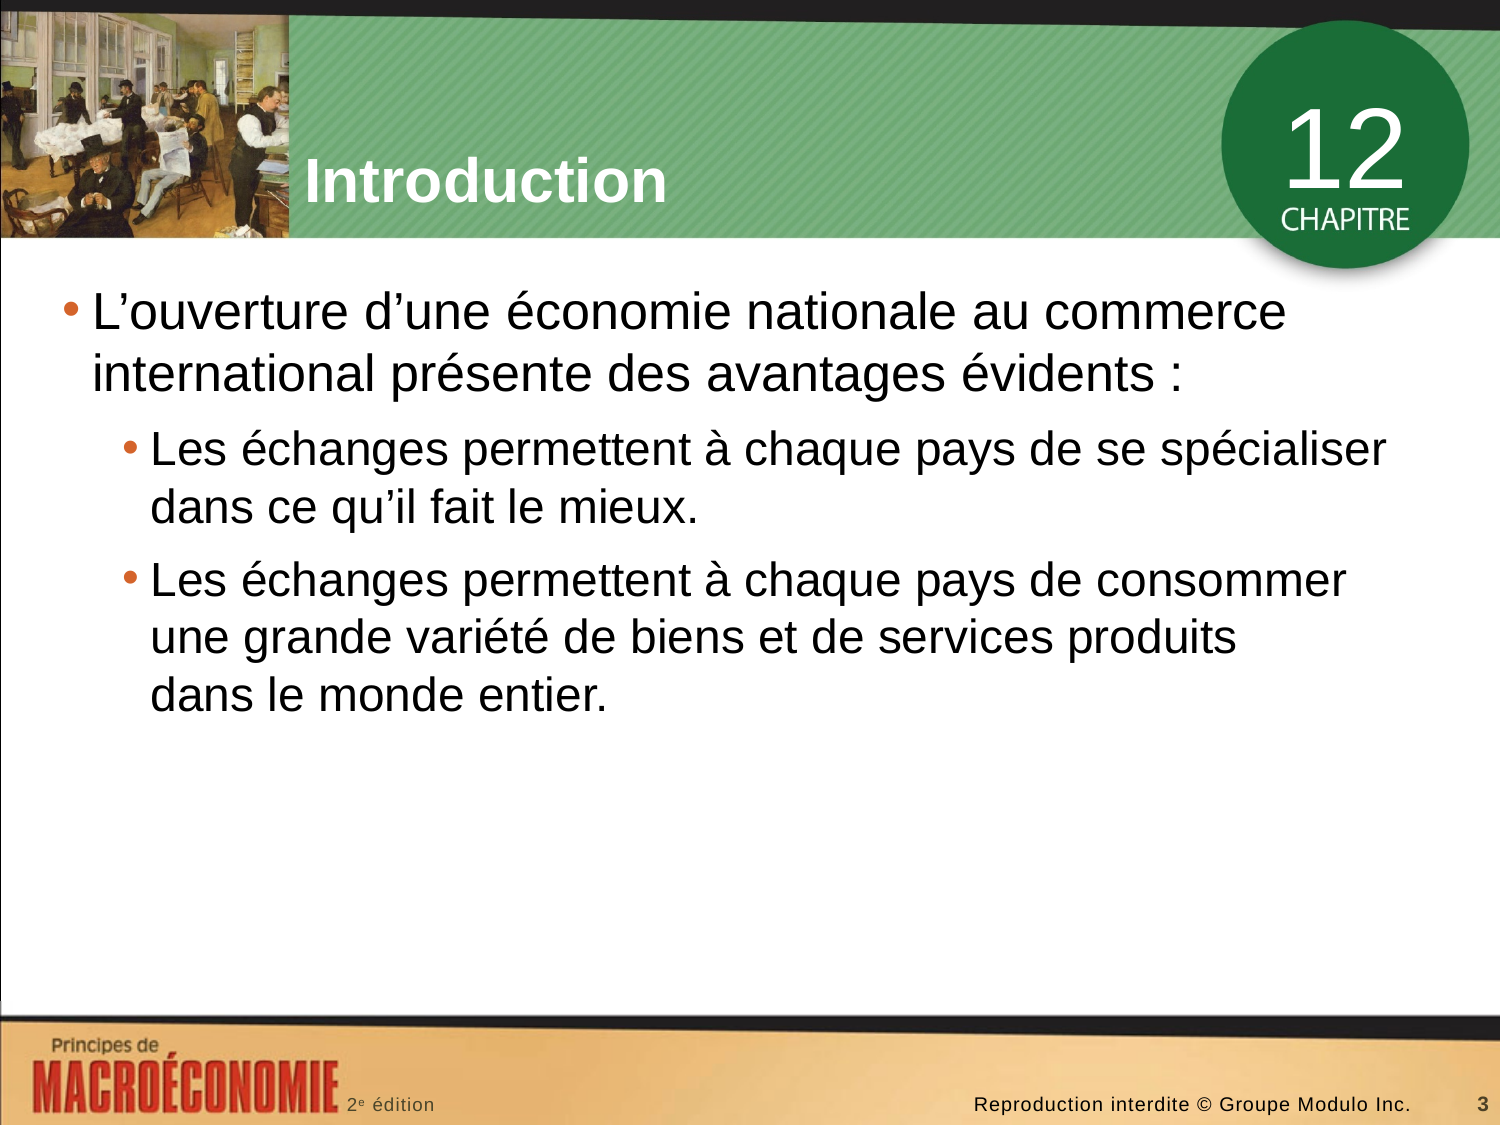

# Introduction
12
L’ouverture d’une économie nationale au commerce international présente des avantages évidents :
Les échanges permettent à chaque pays de se spécialiser dans ce qu’il fait le mieux.
Les échanges permettent à chaque pays de consommer une grande variété de biens et de services produits      dans le monde entier.
3